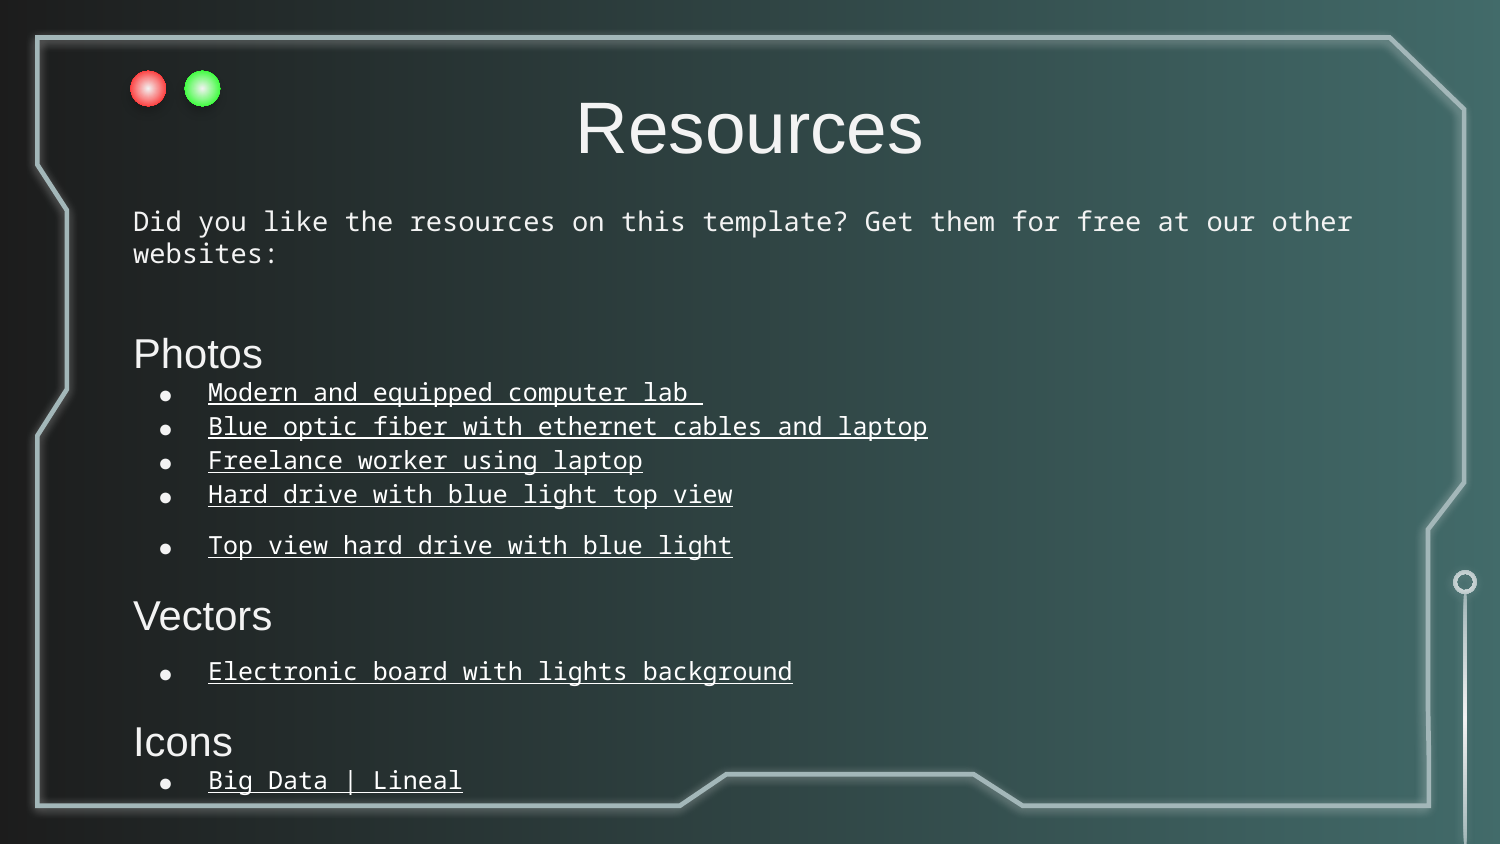

# Resources
Did you like the resources on this template? Get them for free at our other websites:

Photos
Modern and equipped computer lab
Blue optic fiber with ethernet cables and laptop
Freelance worker using laptop
Hard drive with blue light top view
Top view hard drive with blue light
Vectors
Electronic board with lights background
Icons
Big Data | Lineal